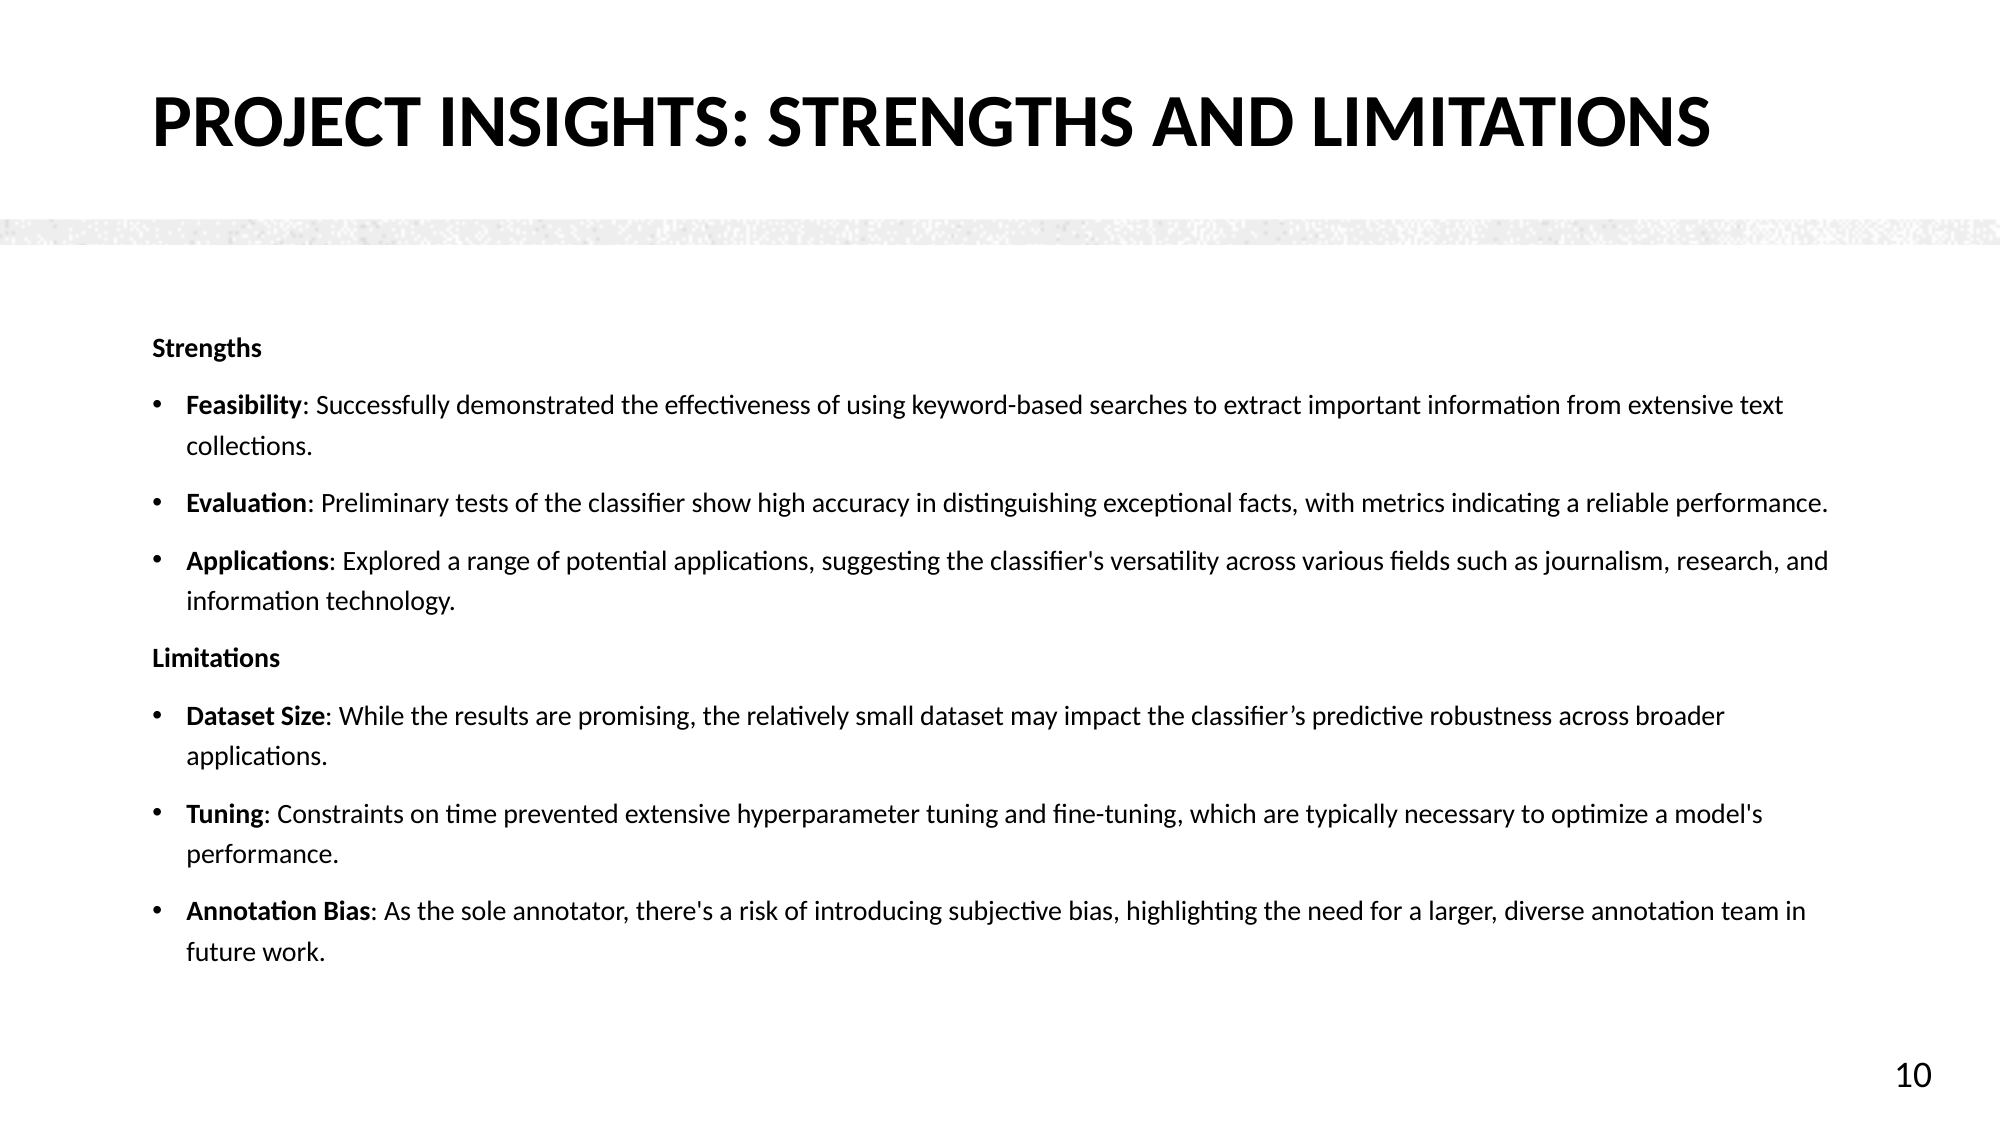

# Project Insights: Strengths and Limitations
Strengths
Feasibility: Successfully demonstrated the effectiveness of using keyword-based searches to extract important information from extensive text collections.
Evaluation: Preliminary tests of the classifier show high accuracy in distinguishing exceptional facts, with metrics indicating a reliable performance.
Applications: Explored a range of potential applications, suggesting the classifier's versatility across various fields such as journalism, research, and information technology.
Limitations
Dataset Size: While the results are promising, the relatively small dataset may impact the classifier’s predictive robustness across broader applications.
Tuning: Constraints on time prevented extensive hyperparameter tuning and fine-tuning, which are typically necessary to optimize a model's performance.
Annotation Bias: As the sole annotator, there's a risk of introducing subjective bias, highlighting the need for a larger, diverse annotation team in future work.

10